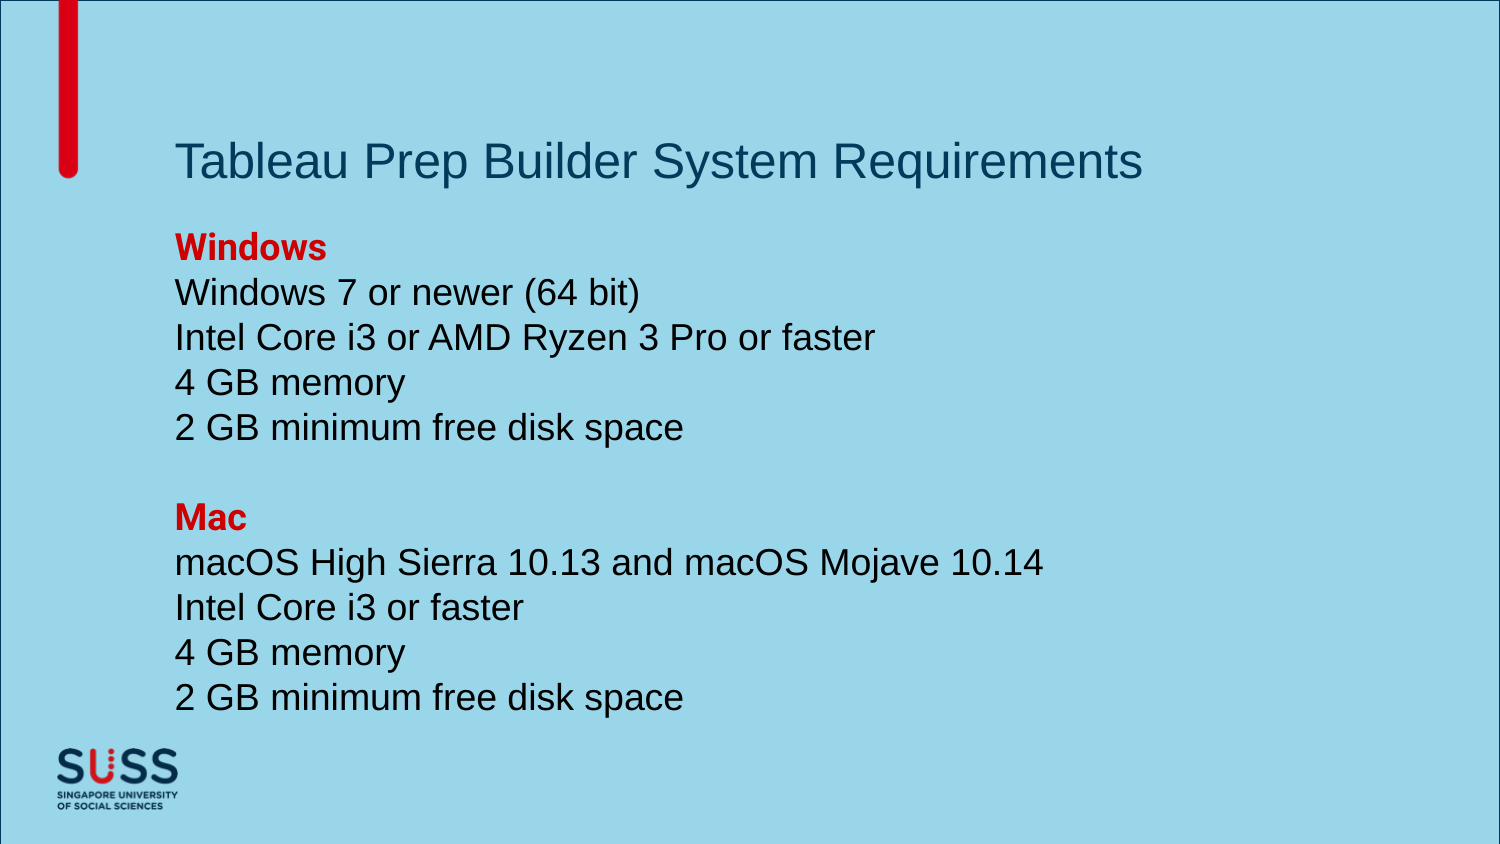

Tableau Prep Builder System Requirements
Windows
Windows 7 or newer (64 bit)
Intel Core i3 or AMD Ryzen 3 Pro or faster
4 GB memory
2 GB minimum free disk space

Mac
macOS High Sierra 10.13 and macOS Mojave 10.14
Intel Core i3 or faster
4 GB memory
2 GB minimum free disk space